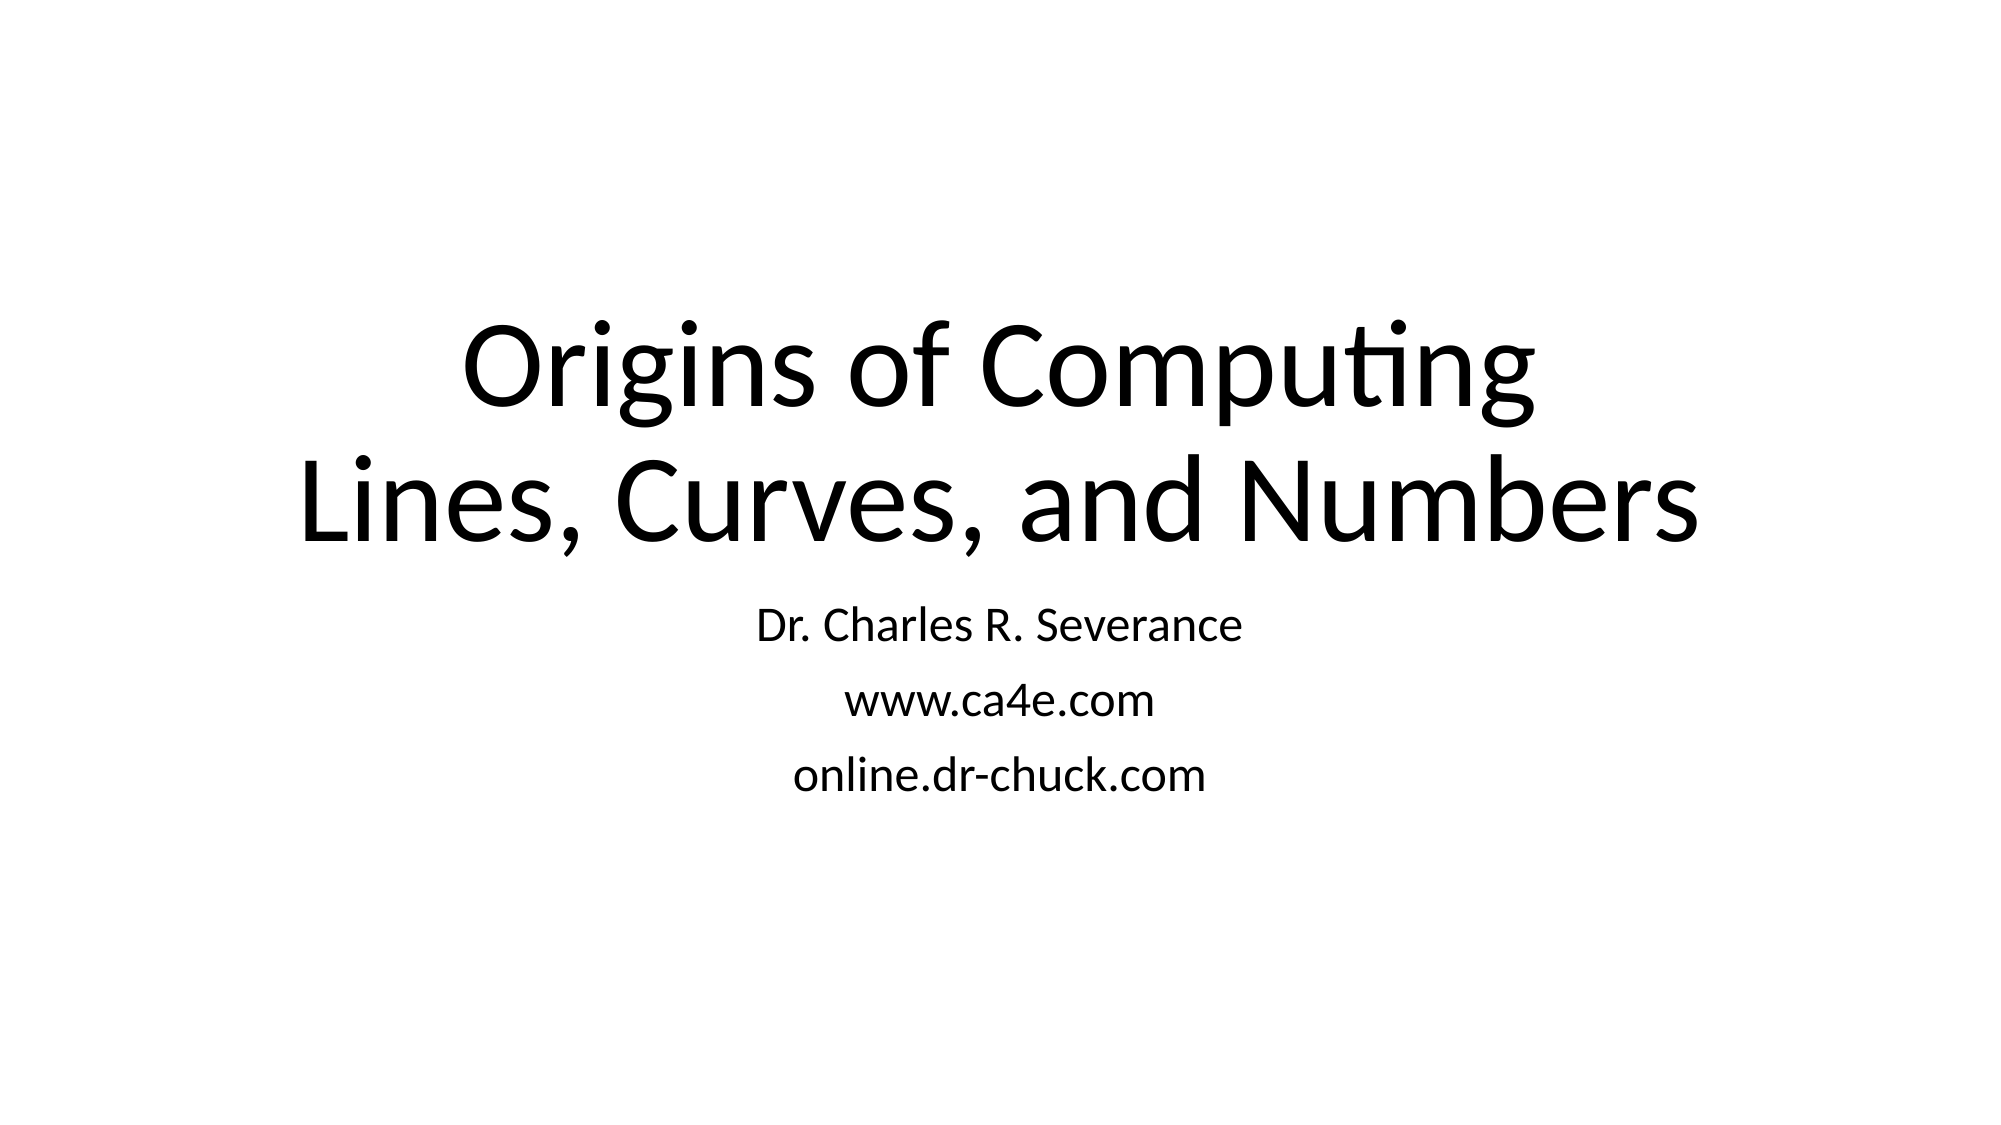

# Origins of Computing Lines, Curves, and Numbers
Dr. Charles R. Severance
www.ca4e.com
online.dr-chuck.com